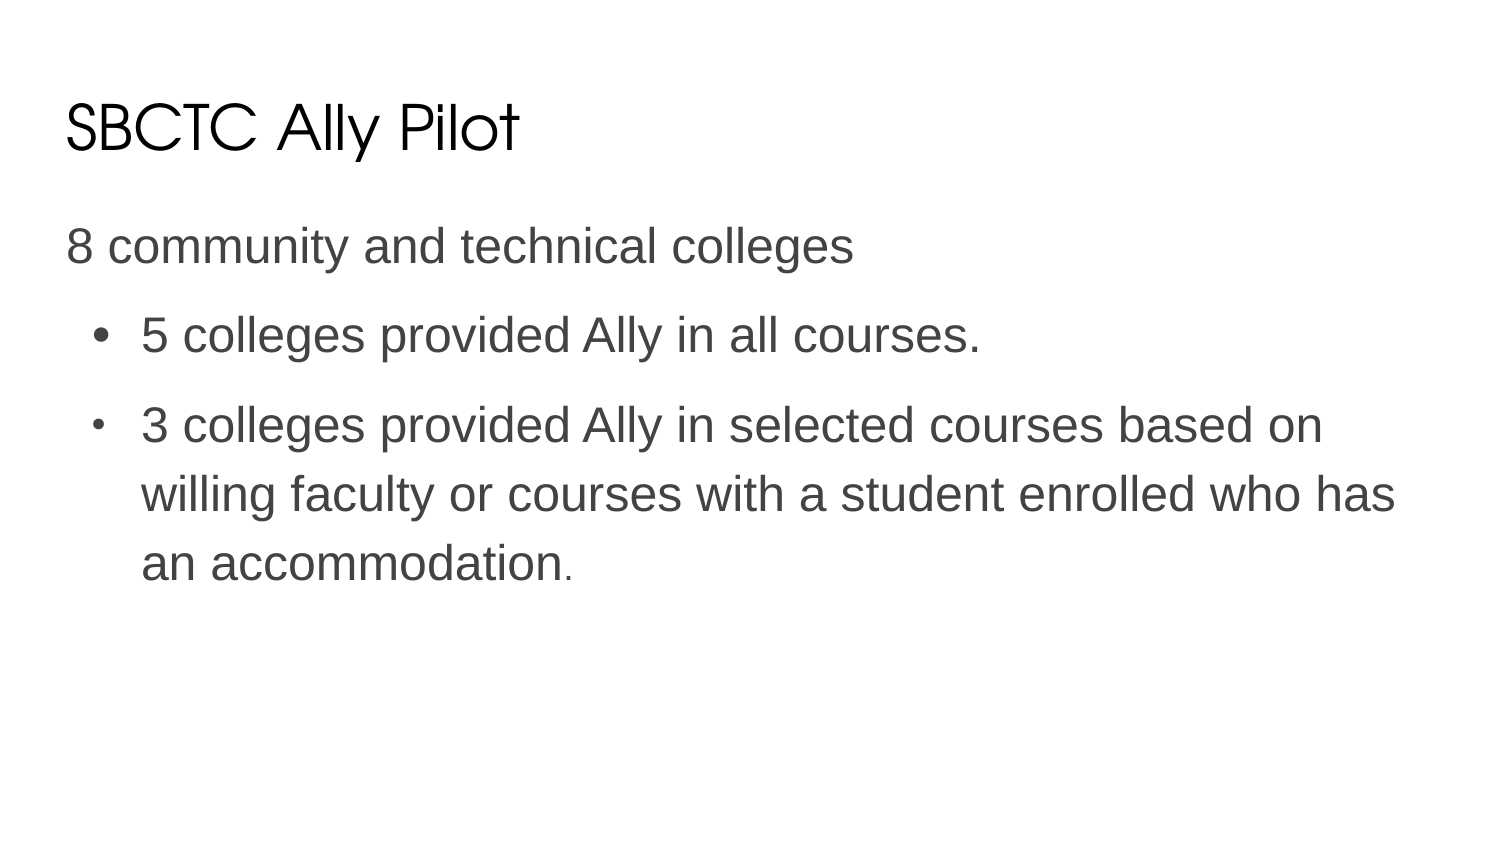

# SBCTC Ally Pilot
8 community and technical colleges
5 colleges provided Ally in all courses.
3 colleges provided Ally in selected courses based on willing faculty or courses with a student enrolled who has an accommodation.